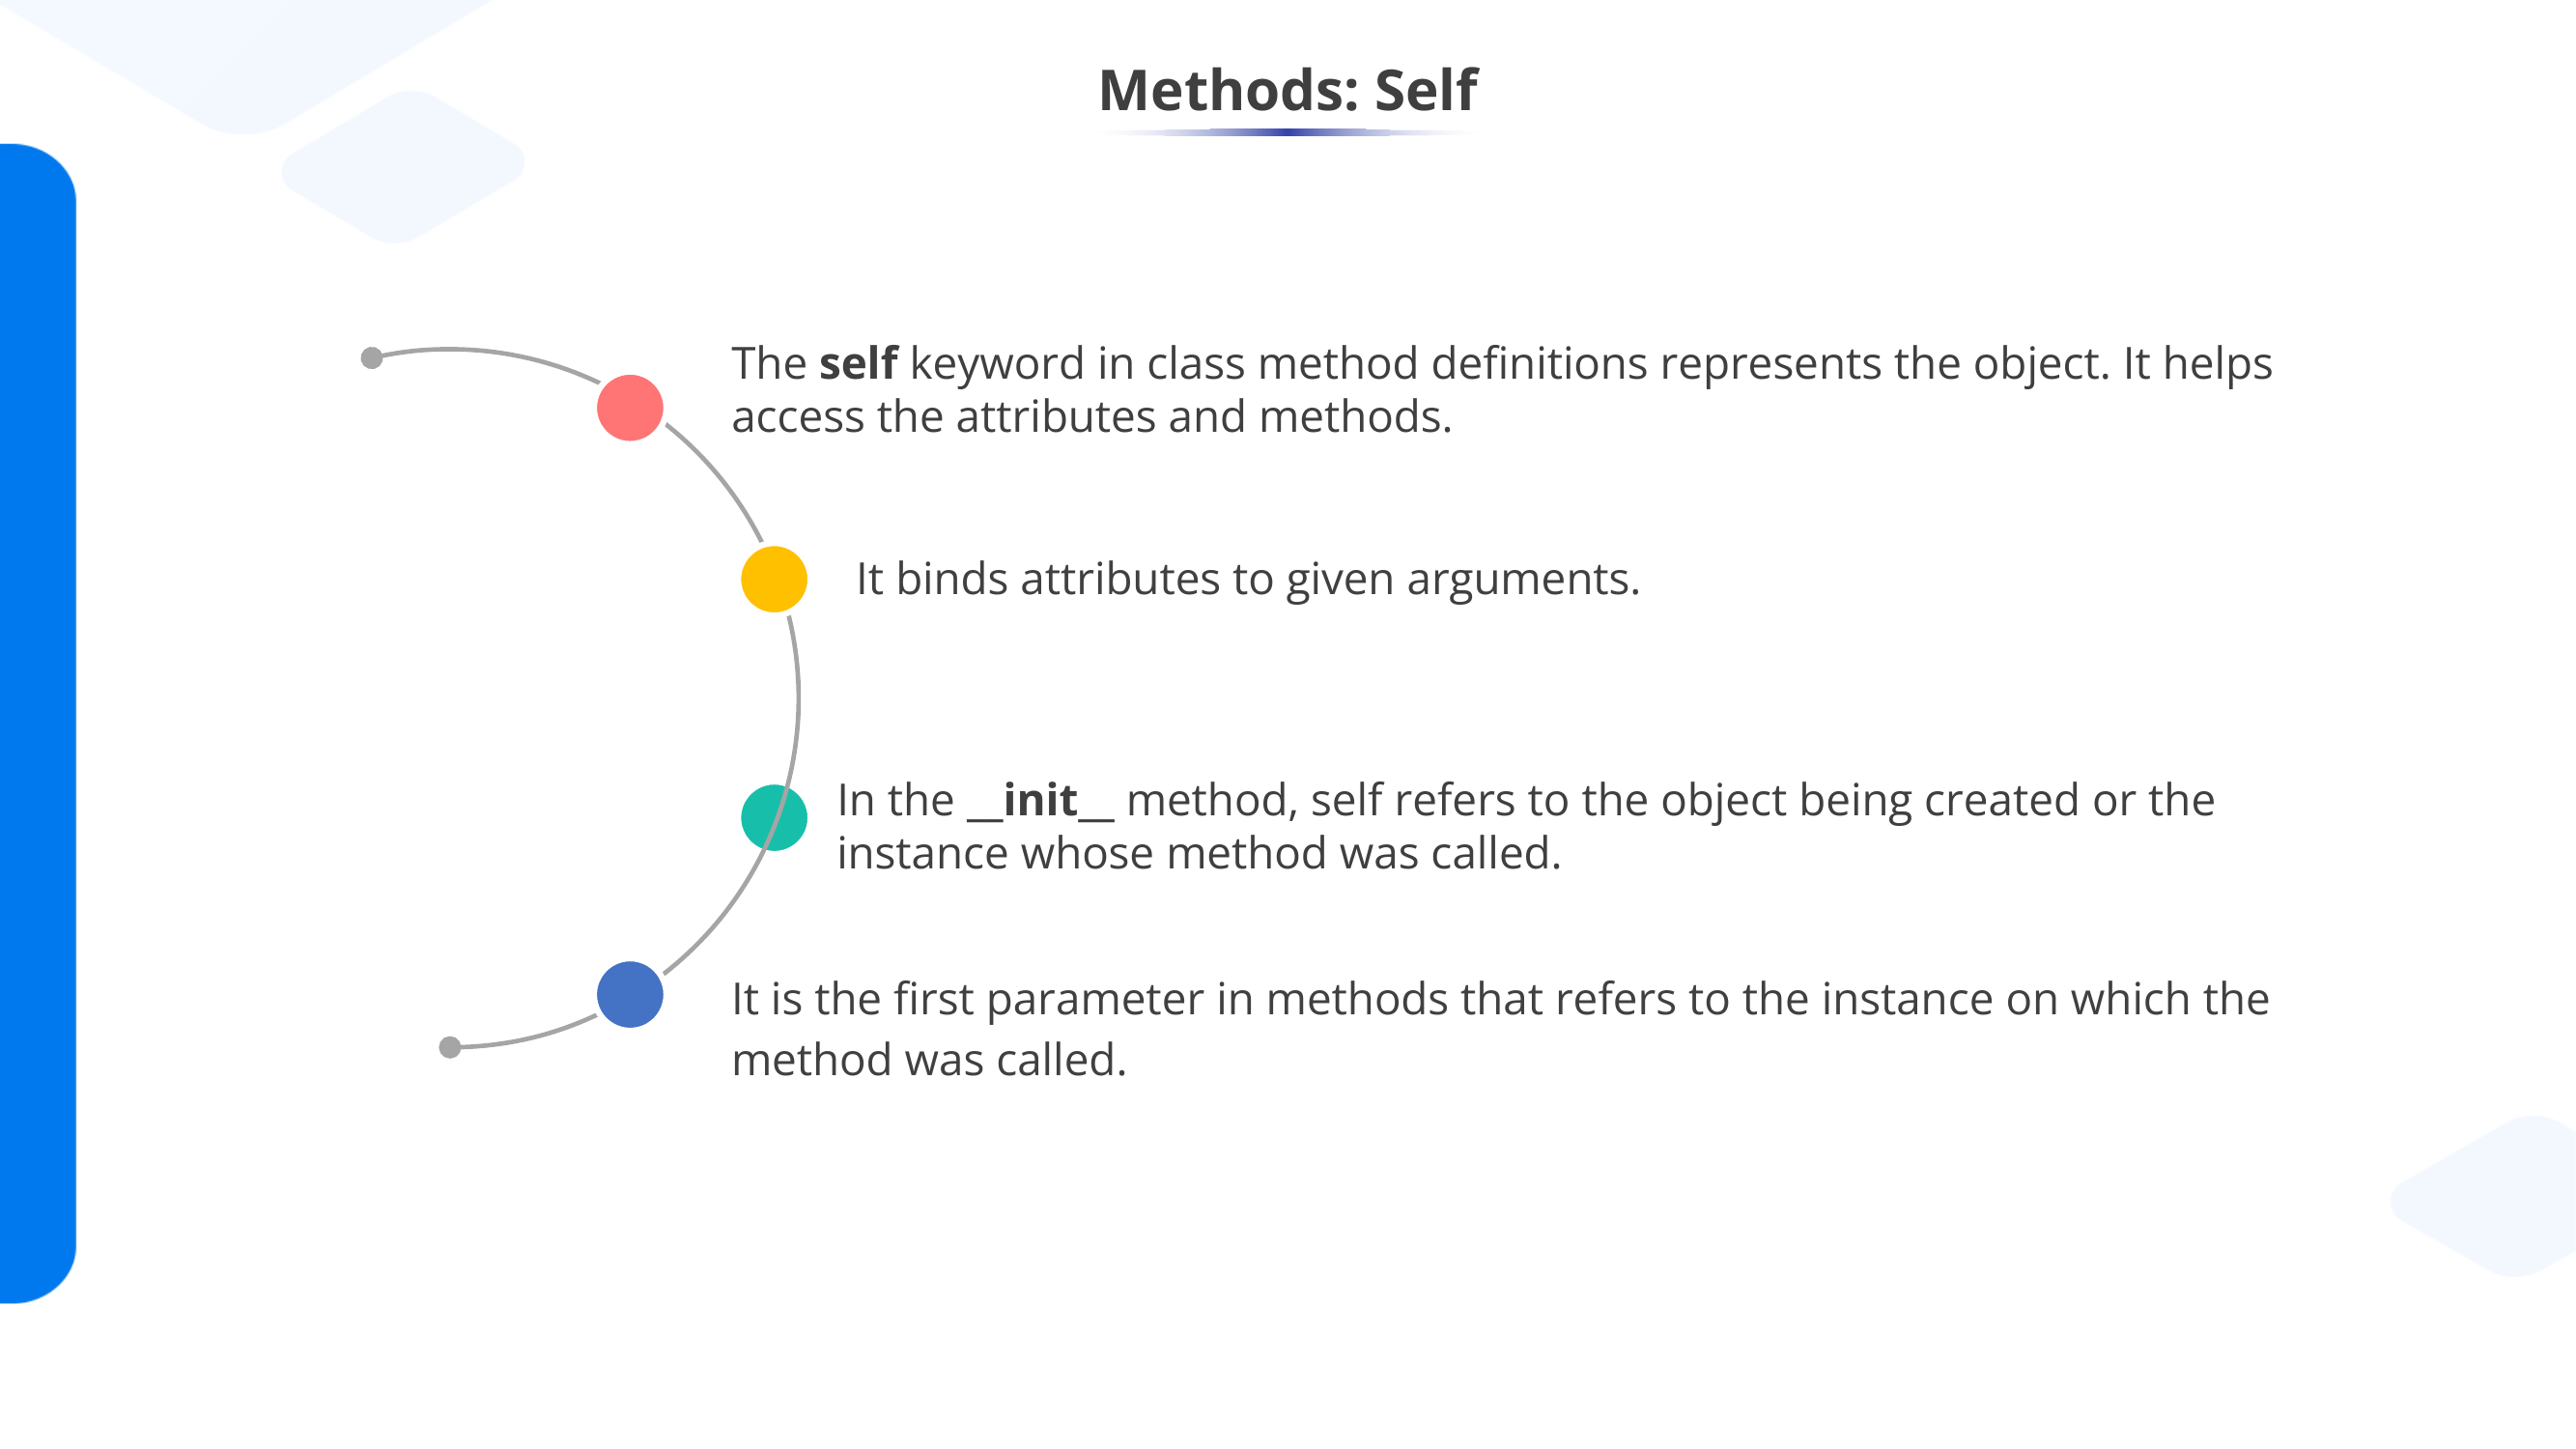

# Methods: Self

The self keyword in class method definitions represents the object. It helps access the attributes and methods.

It binds attributes to given arguments.
It is the first parameter in methods that refers to the instance on which the method was called.

In the __init__ method, self refers to the object being created or the instance whose method was called.